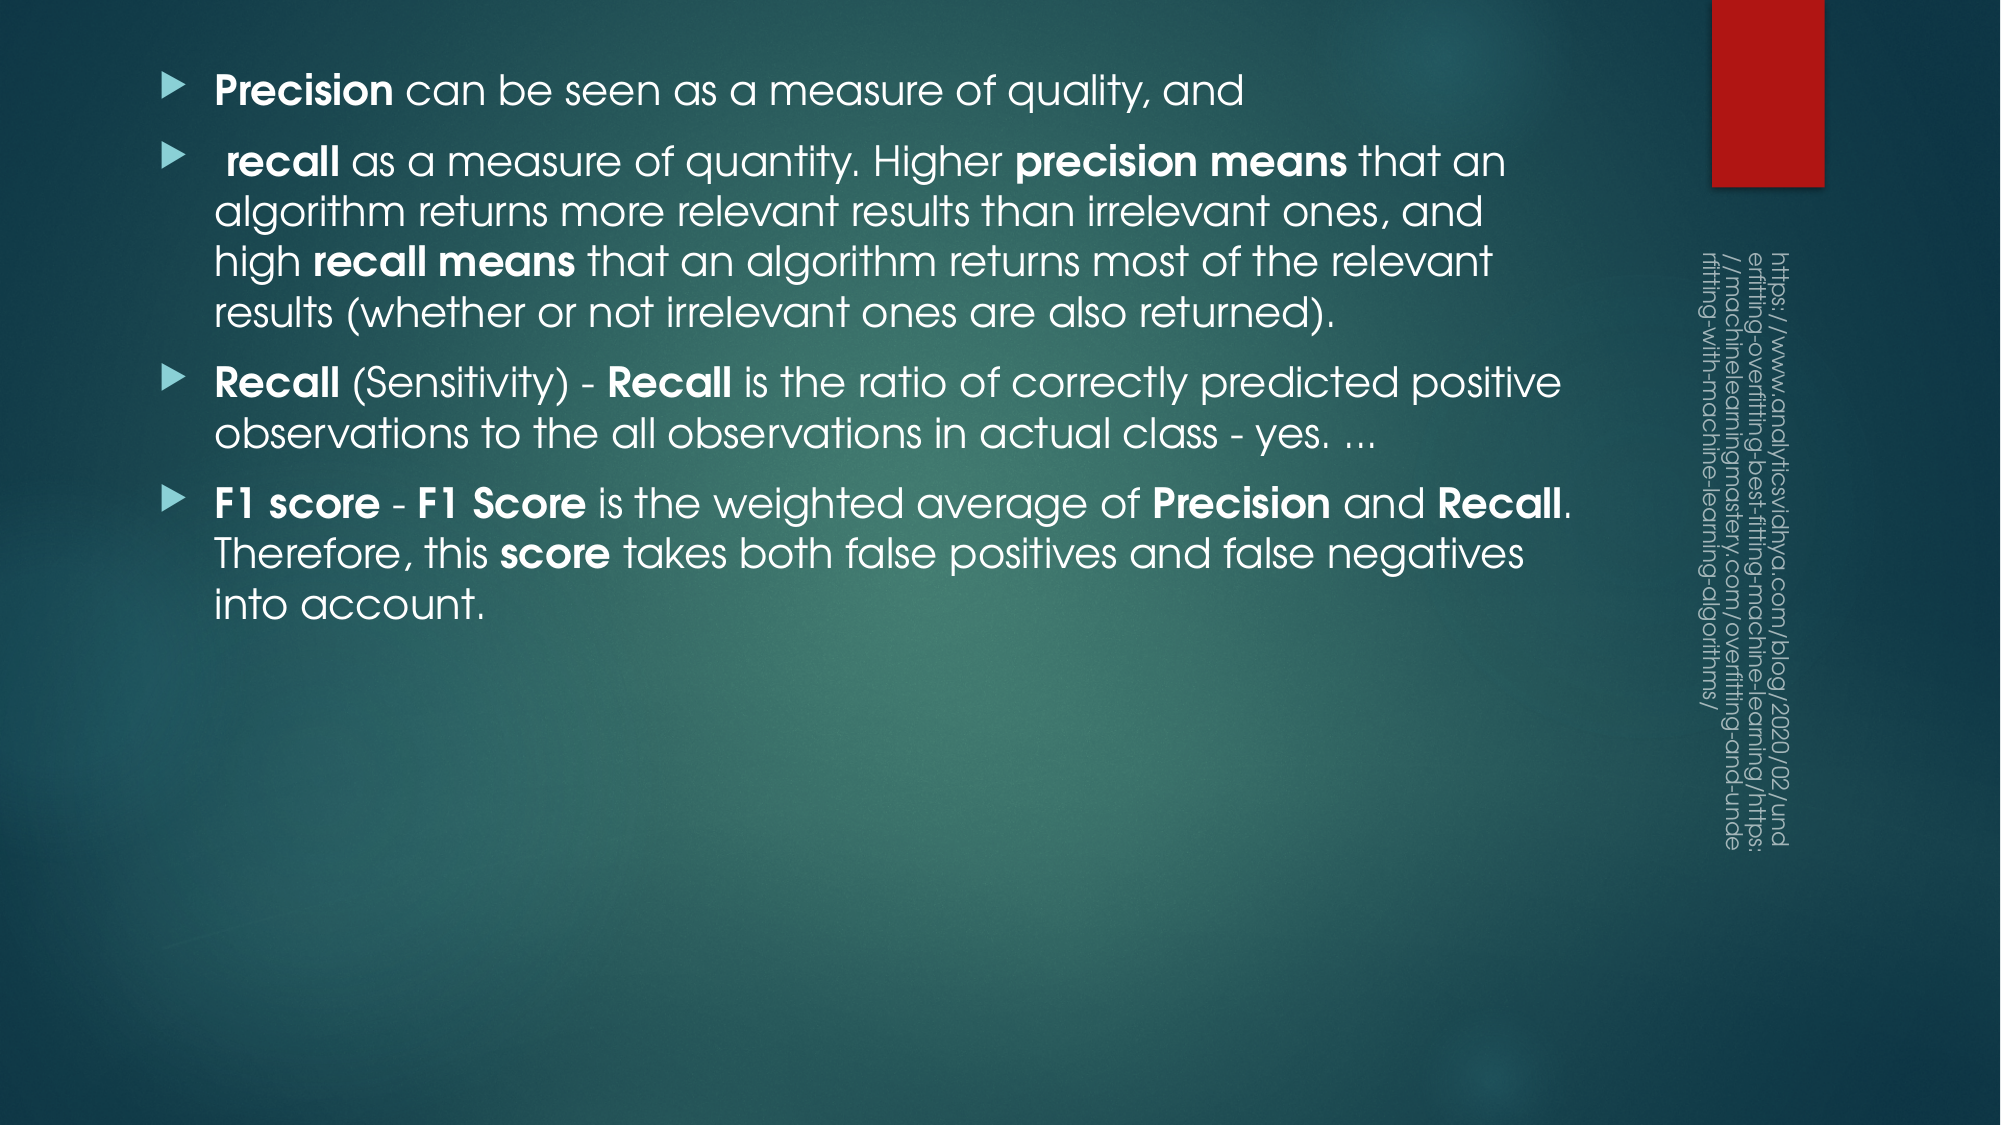

Precision can be seen as a measure of quality, and
 recall as a measure of quantity. Higher precision means that an algorithm returns more relevant results than irrelevant ones, and high recall means that an algorithm returns most of the relevant results (whether or not irrelevant ones are also returned).
Recall (Sensitivity) - Recall is the ratio of correctly predicted positive observations to the all observations in actual class - yes. ...
F1 score - F1 Score is the weighted average of Precision and Recall. Therefore, this score takes both false positives and false negatives into account.
#
https://www.analyticsvidhya.com/blog/2020/02/underfitting-overfitting-best-fitting-machine-learning/https://machinelearningmastery.com/overfitting-and-underfitting-with-machine-learning-algorithms/